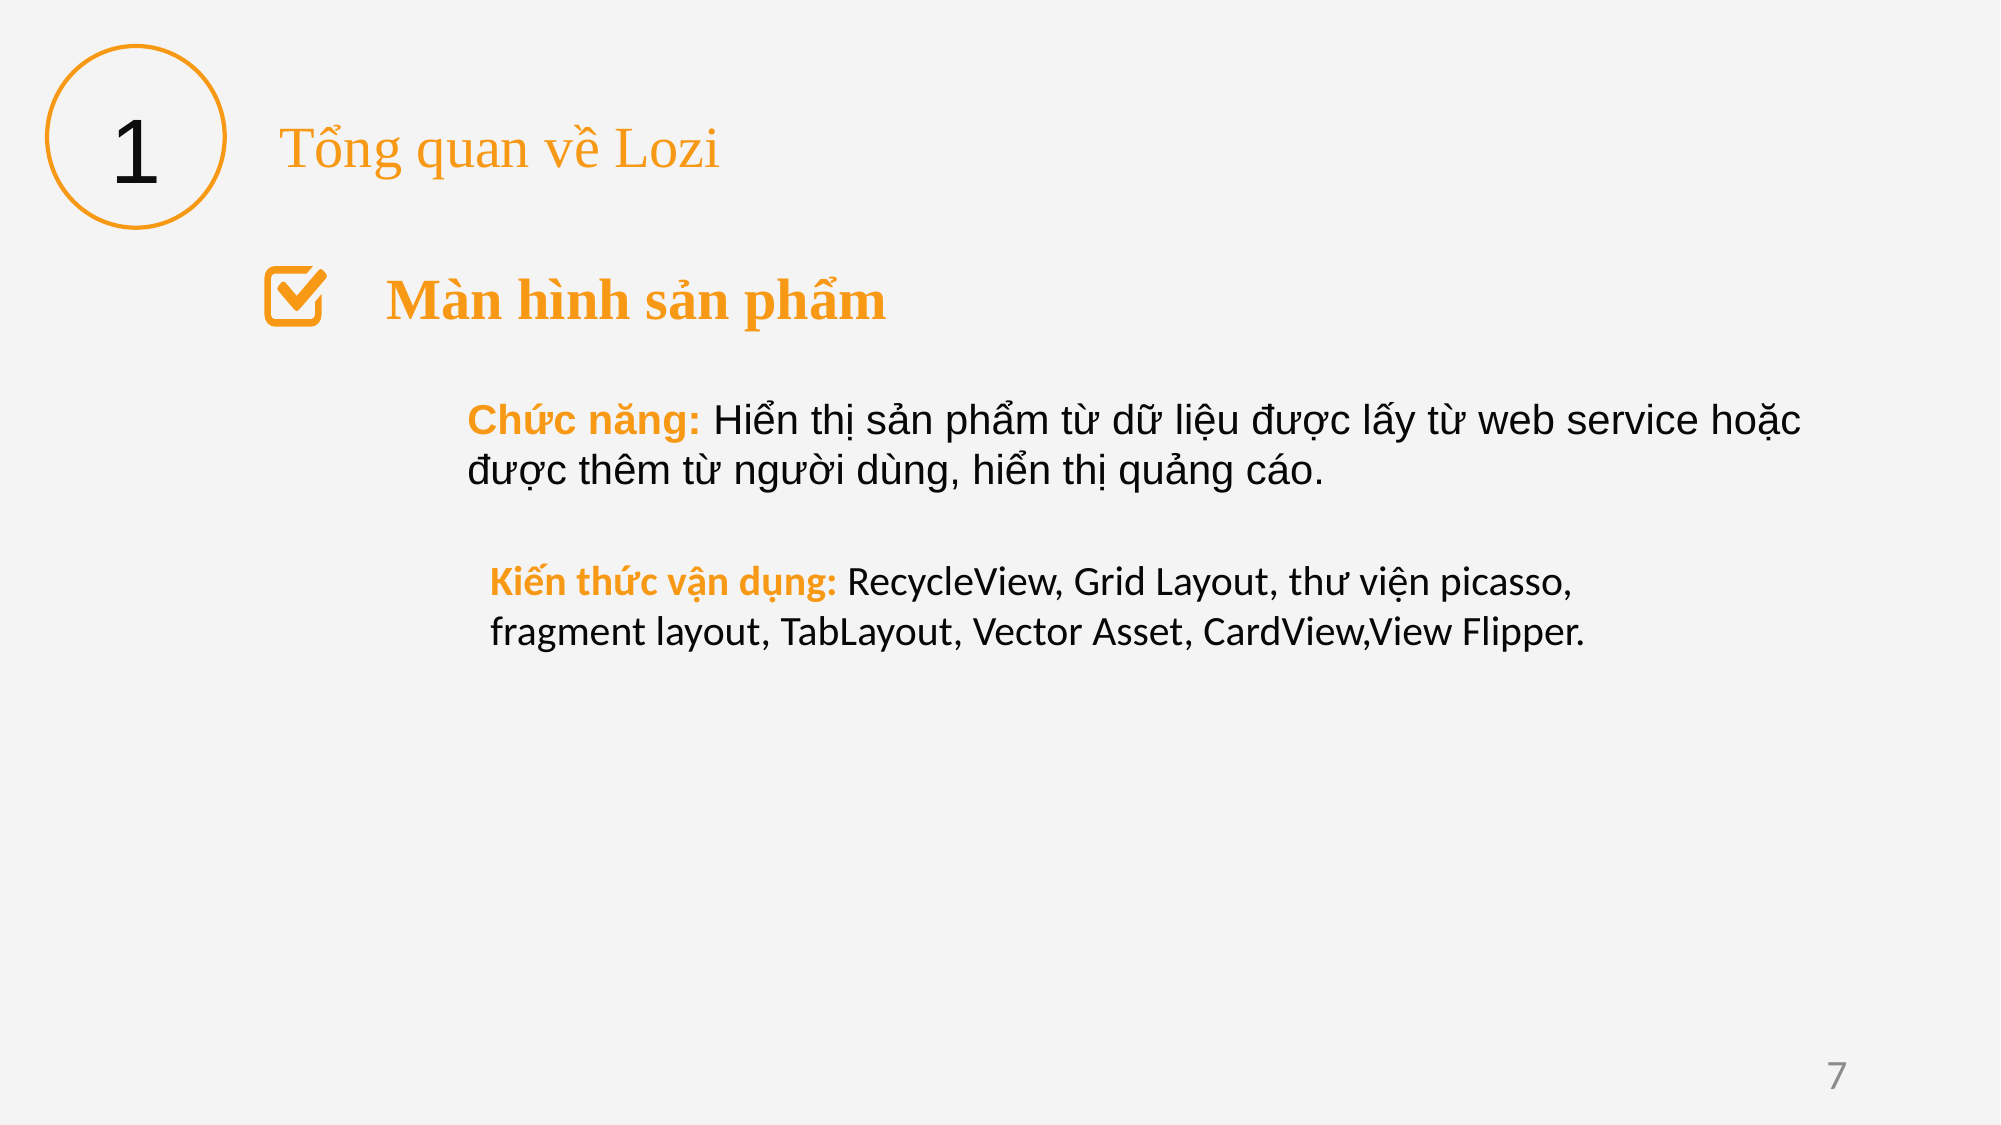

1

Tổng quan về Lozi
Màn hình sản phẩm

Chức năng: Hiển thị sản phẩm từ dữ liệu được lấy từ web service hoặc
được thêm từ người dùng, hiển thị quảng cáo.
Kiến thức vận dụng: RecycleView, Grid Layout, thư viện picasso,
fragment layout, TabLayout, Vector Asset, CardView,View Flipper.
7